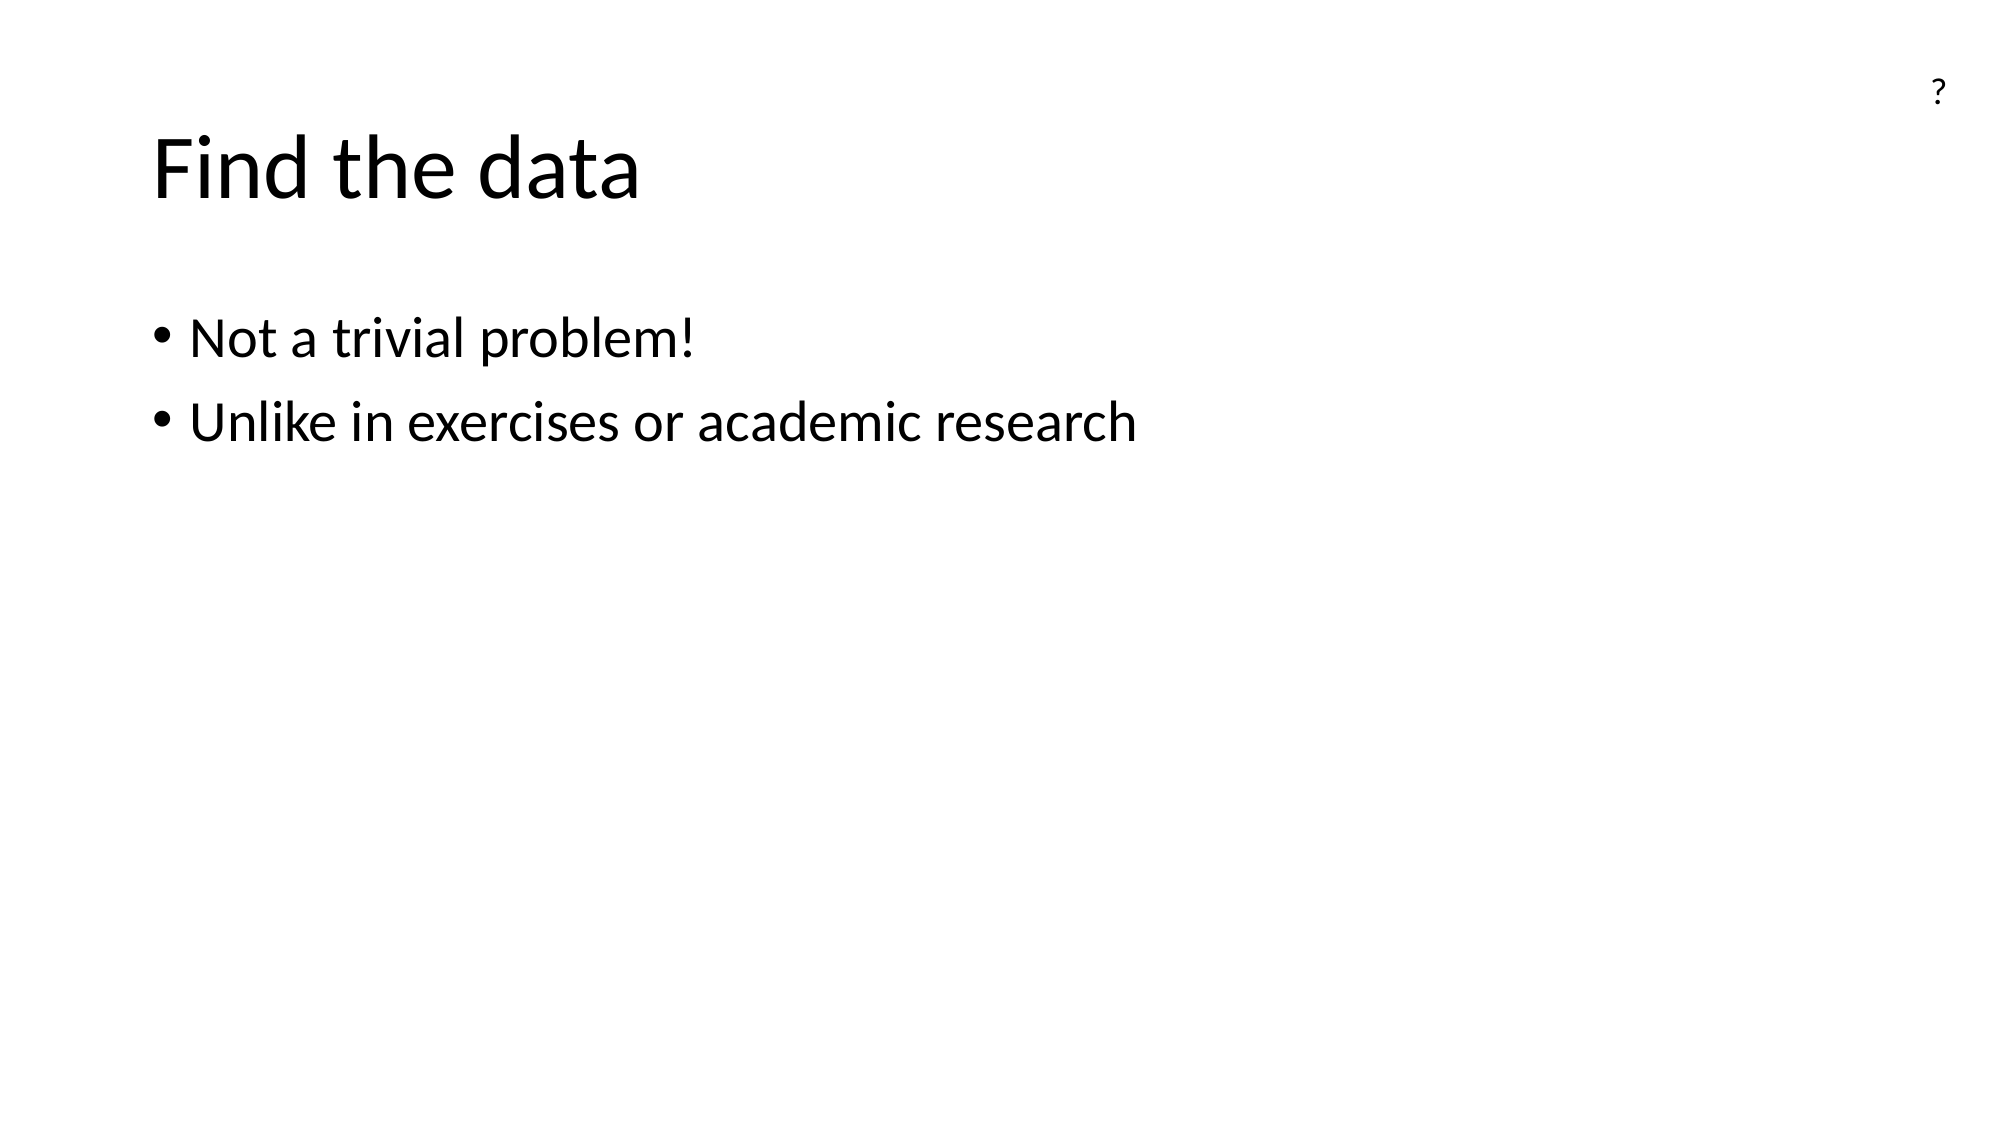

# Find the data
?
Not a trivial problem!
Unlike in exercises or academic research